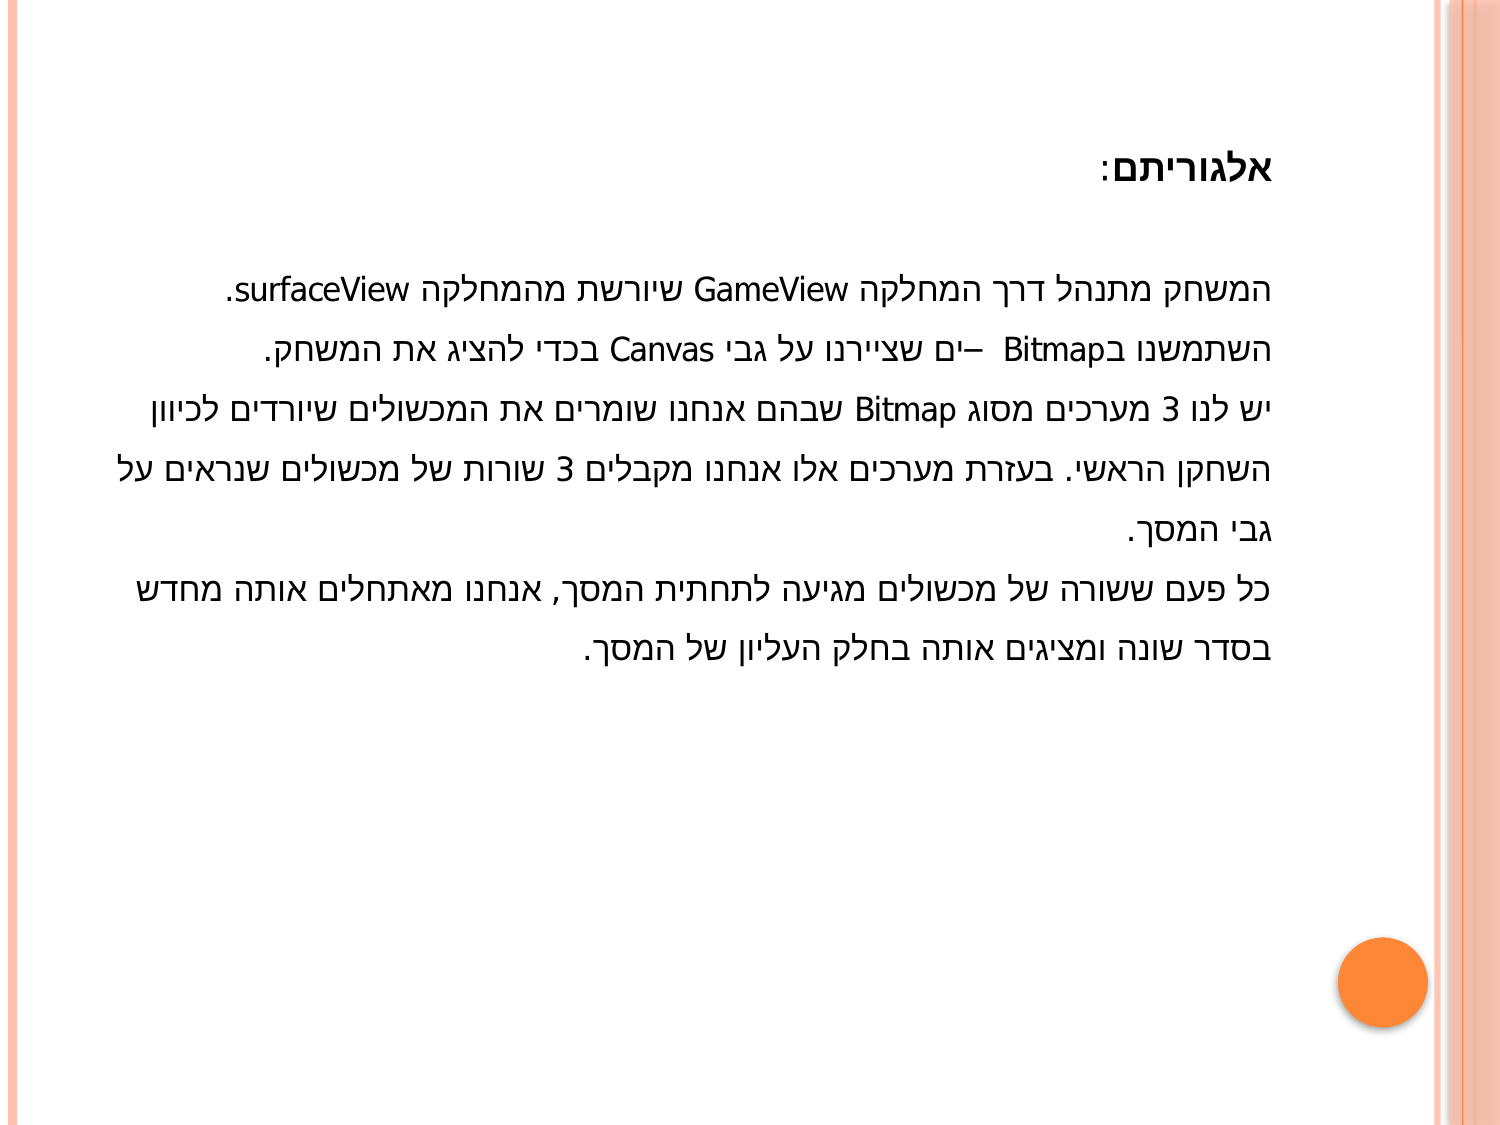

אלגוריתם:

המשחק מתנהל דרך המחלקה GameView שיורשת מהמחלקה surfaceView.
השתמשנו בBitmap  –ים שציירנו על גבי Canvas בכדי להציג את המשחק.
יש לנו 3 מערכים מסוג Bitmap שבהם אנחנו שומרים את המכשולים שיורדים לכיוון השחקן הראשי. בעזרת מערכים אלו אנחנו מקבלים 3 שורות של מכשולים שנראים על גבי המסך.
כל פעם ששורה של מכשולים מגיעה לתחתית המסך, אנחנו מאתחלים אותה מחדש בסדר שונה ומציגים אותה בחלק העליון של המסך.